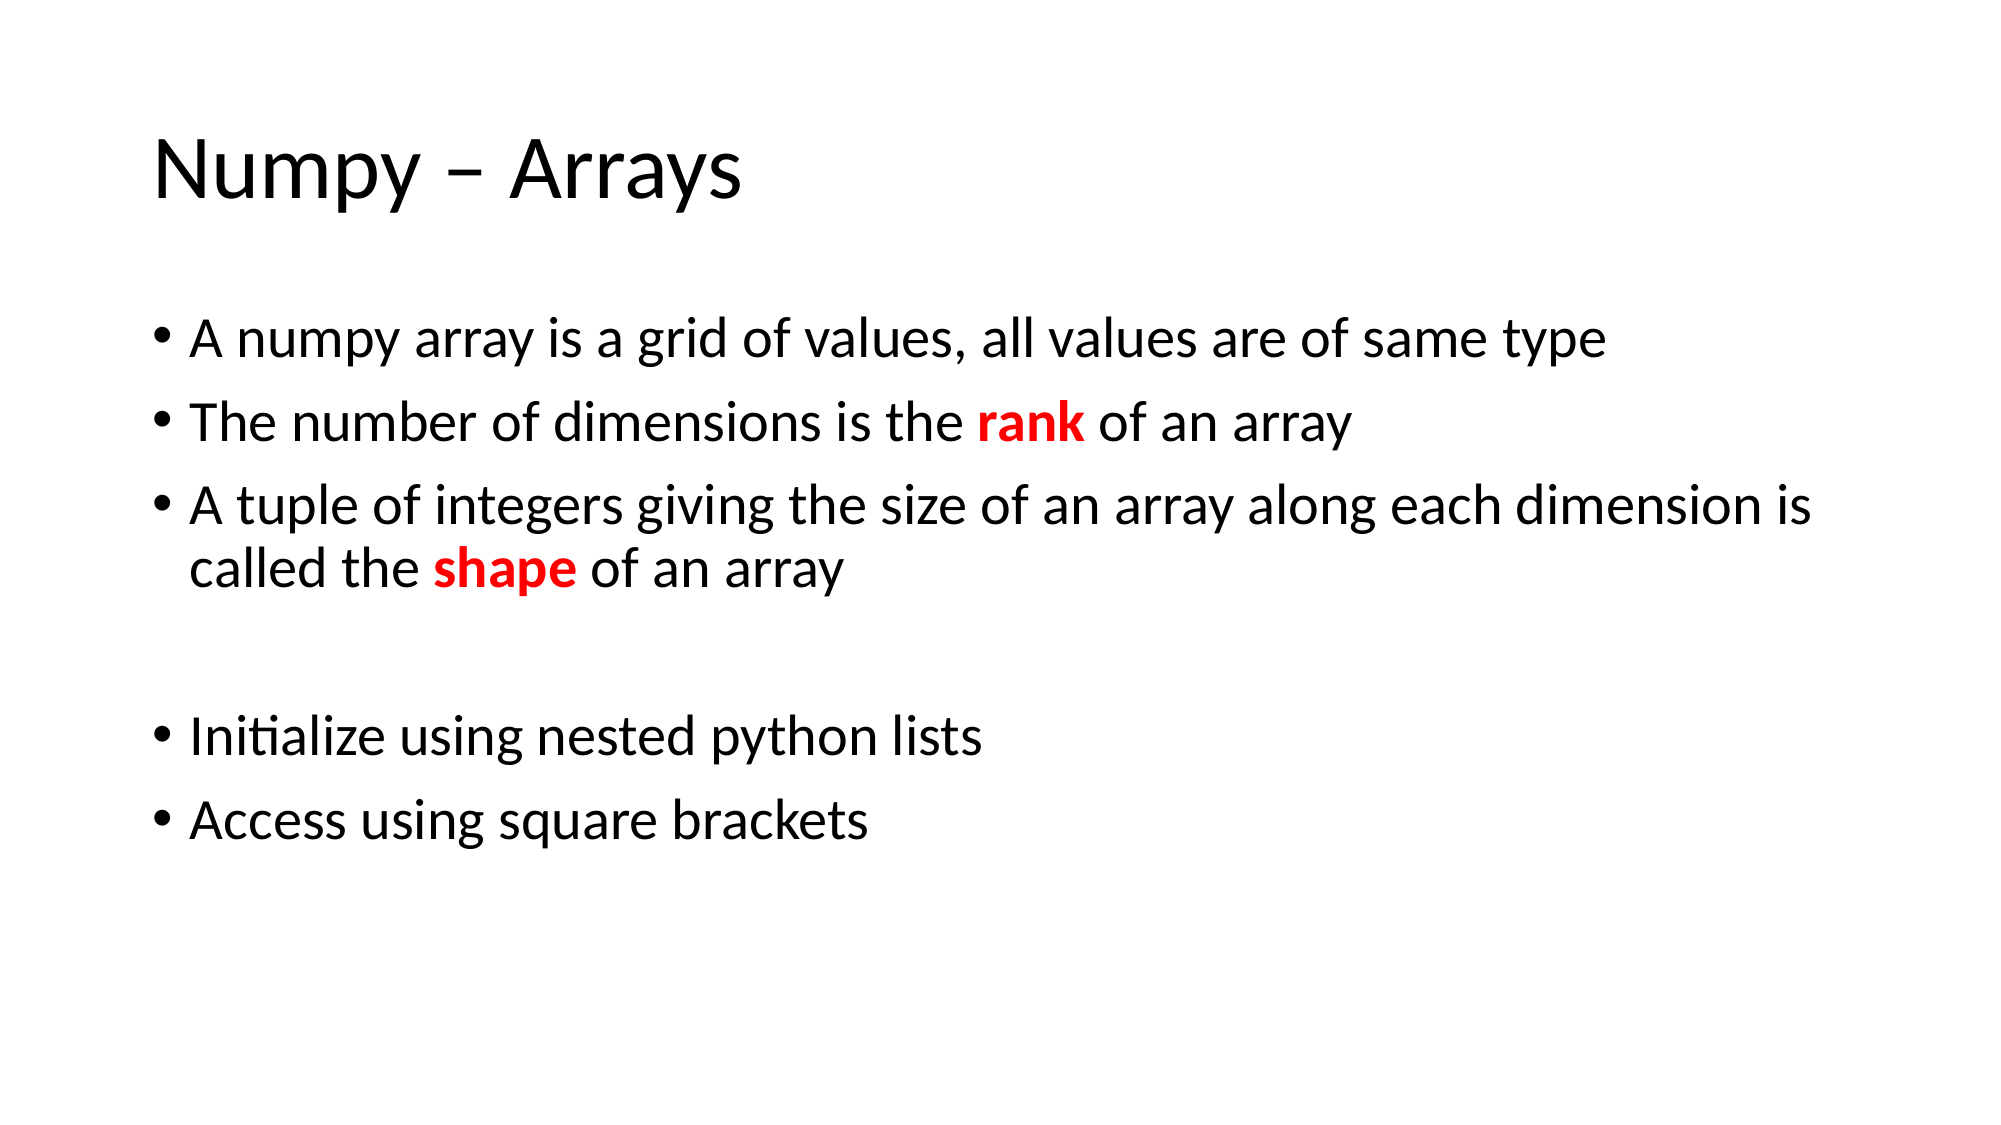

# Numpy – Arrays
A numpy array is a grid of values, all values are of same type
The number of dimensions is the rank of an array
A tuple of integers giving the size of an array along each dimension is called the shape of an array

Initialize using nested python lists
Access using square brackets